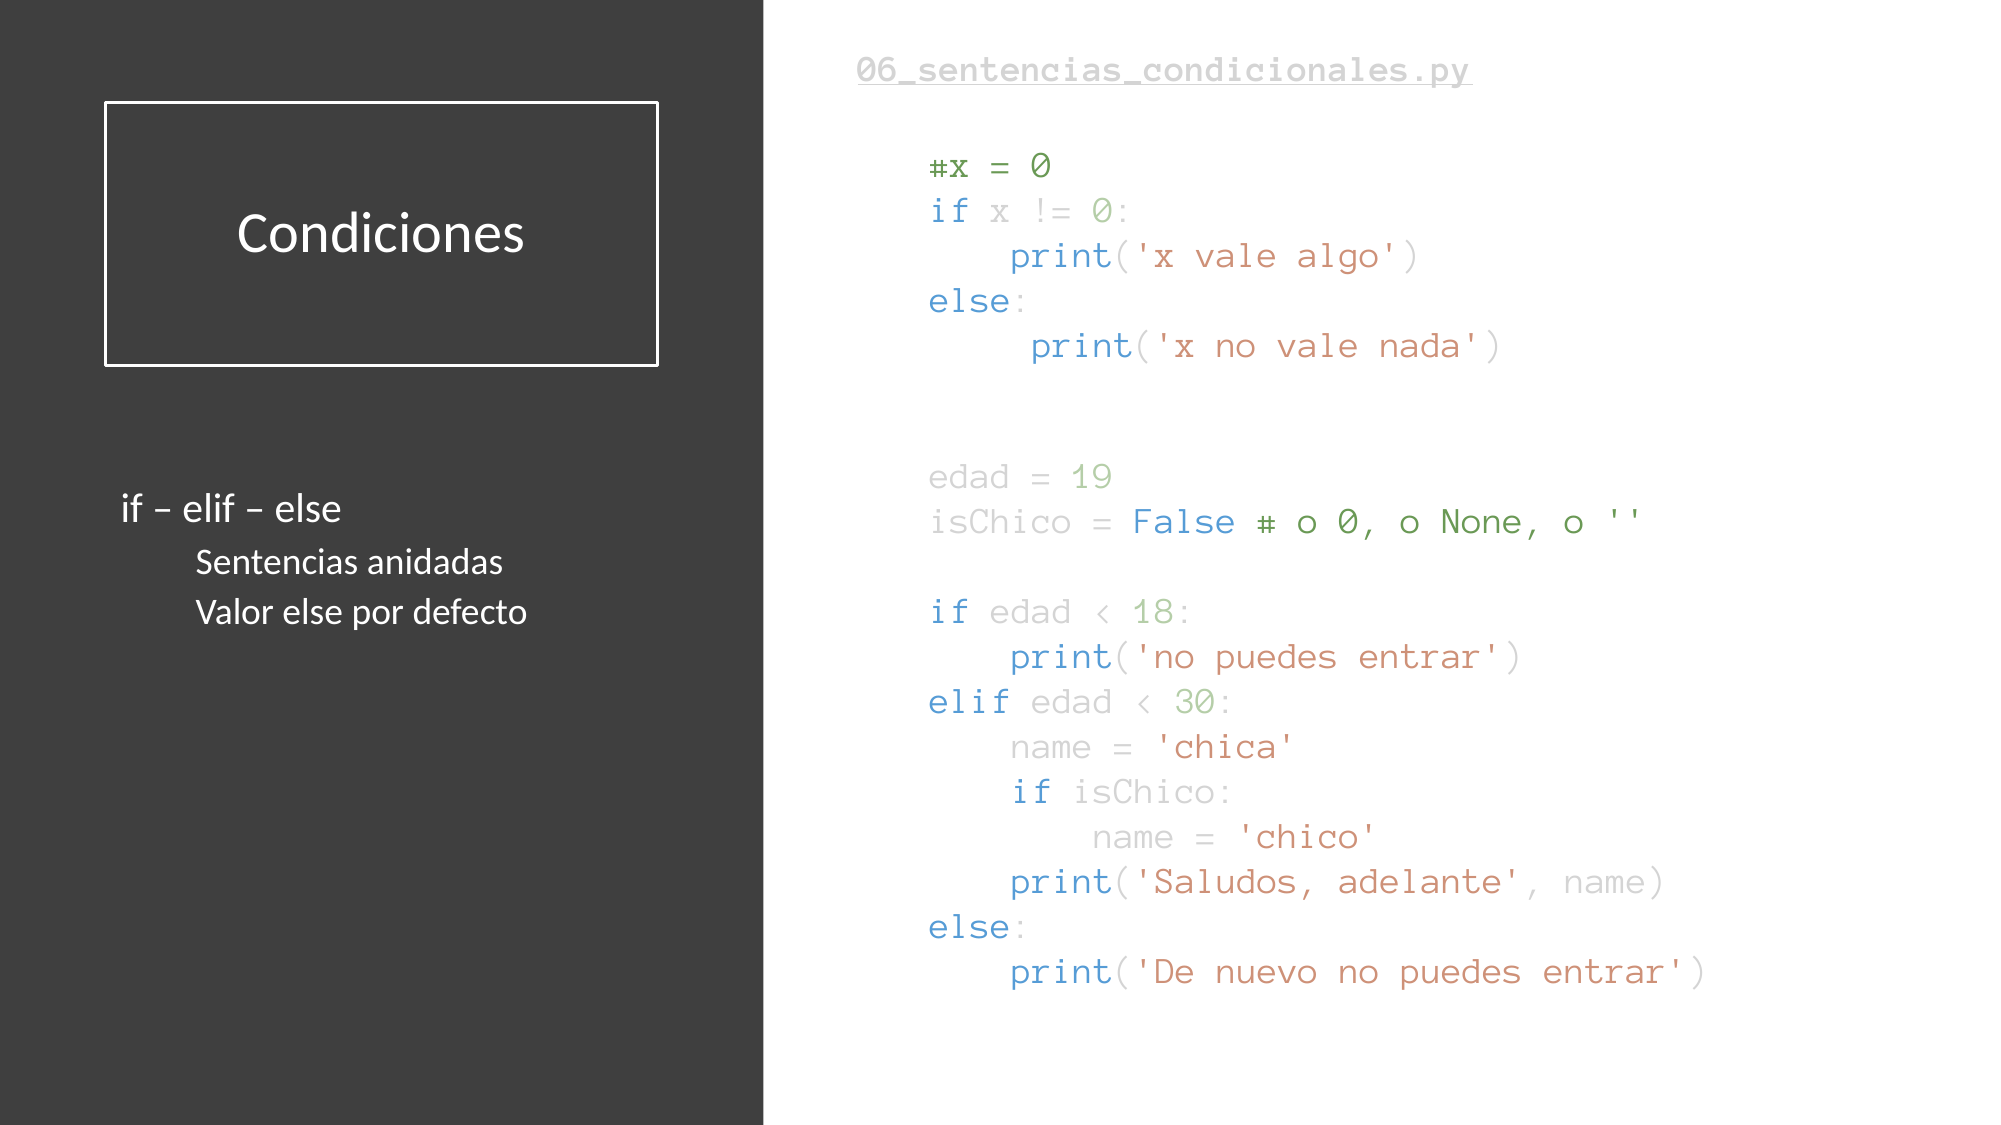

06_sentencias_condicionales.py

# Condiciones
#x = 0
if x != 0:
    print('x vale algo')
else:
     print('x no vale nada')
edad = 19
isChico = False # o 0, o None, o ''

if edad < 18:
    print('no puedes entrar')
elif edad < 30:
    name = 'chica'
    if isChico:
        name = 'chico'
    print('Saludos, adelante', name)
else:
    print('De nuevo no puedes entrar')
if – elif – else
Sentencias anidadas
Valor else por defecto